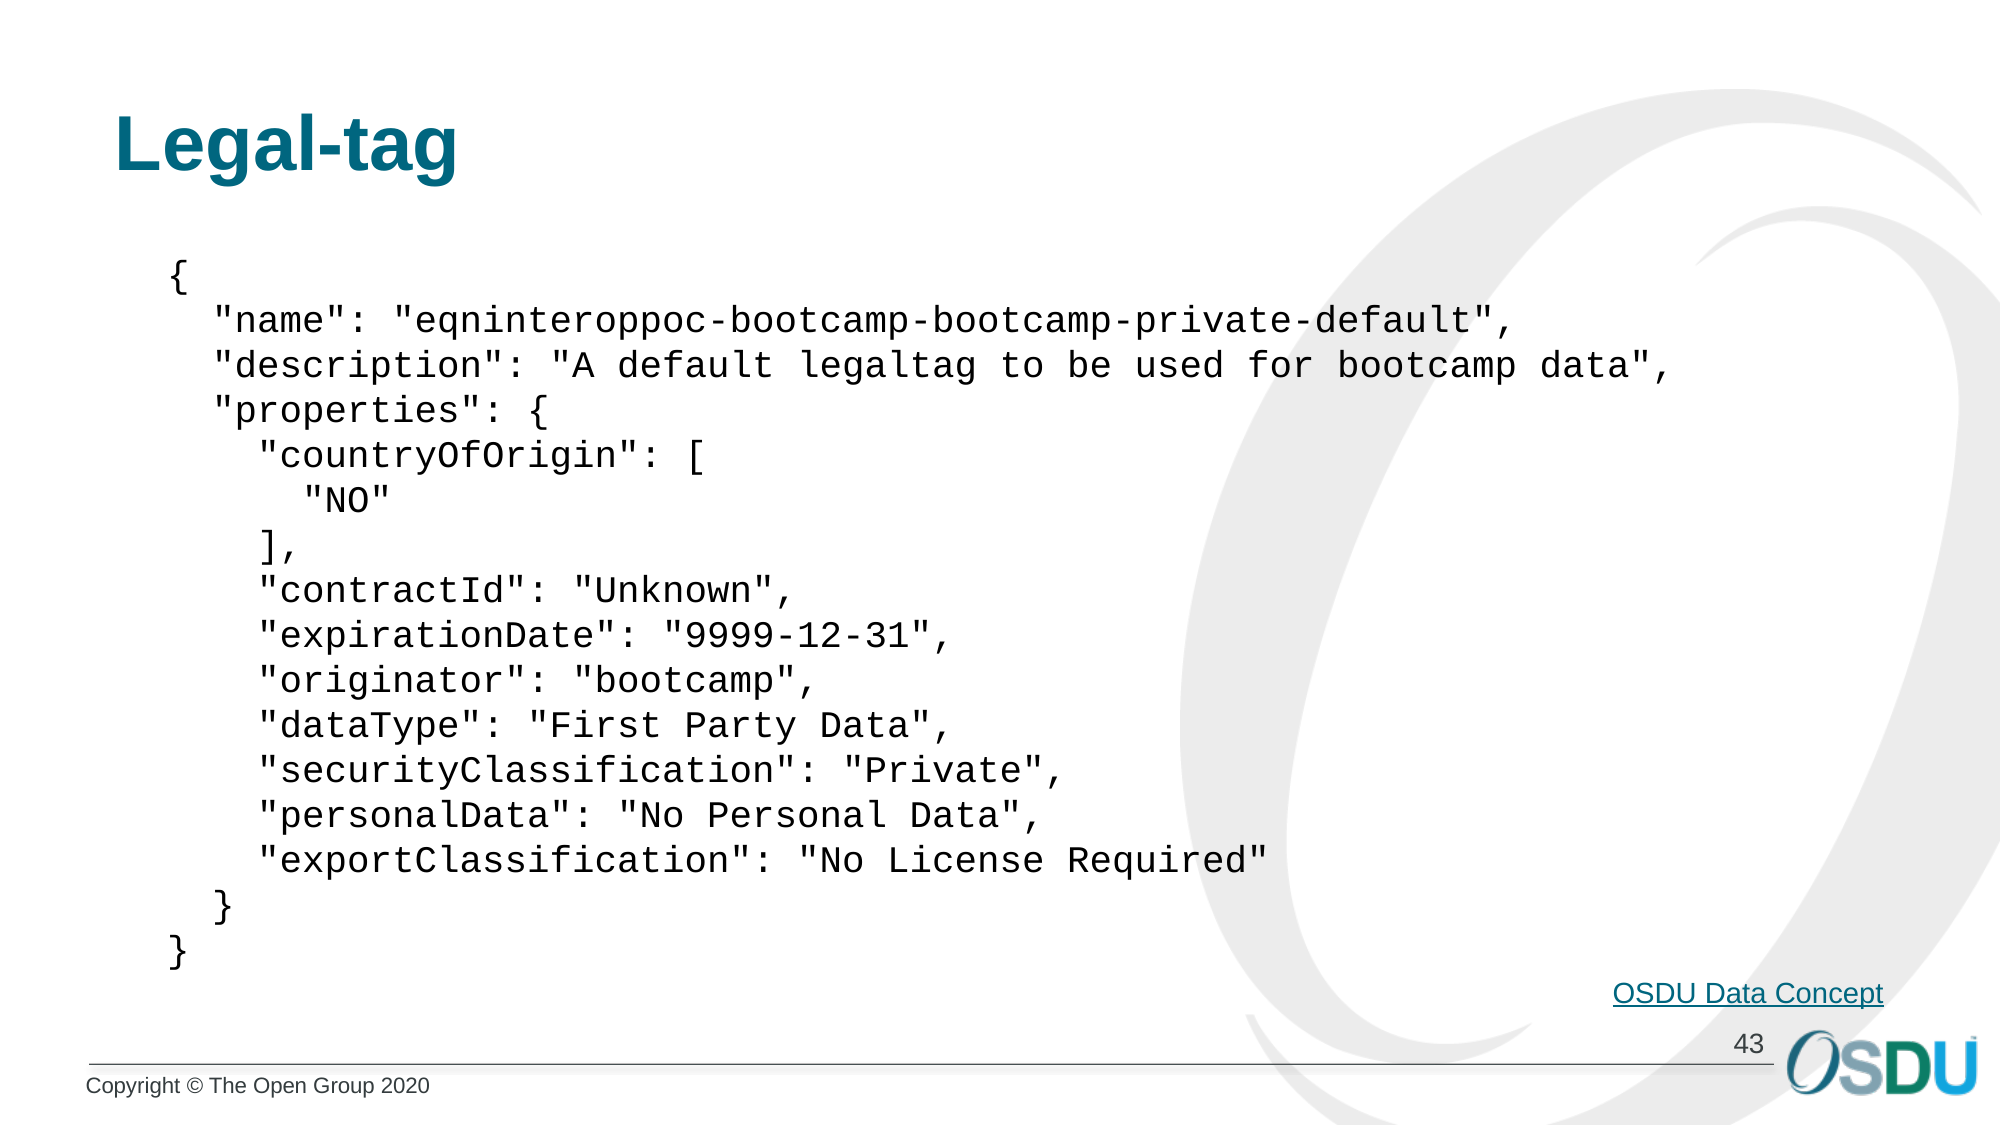

# Legal-tag
    {
      "name": "eqninteroppoc-bootcamp-bootcamp-private-default",
      "description": "A default legaltag to be used for bootcamp data",
      "properties": {
        "countryOfOrigin": [
          "NO"
        ],
        "contractId": "Unknown",
        "expirationDate": "9999-12-31",
        "originator": "bootcamp",
        "dataType": "First Party Data",
        "securityClassification": "Private",
        "personalData": "No Personal Data",
        "exportClassification": "No License Required"
      }
    }

OSDU Data Concept
43